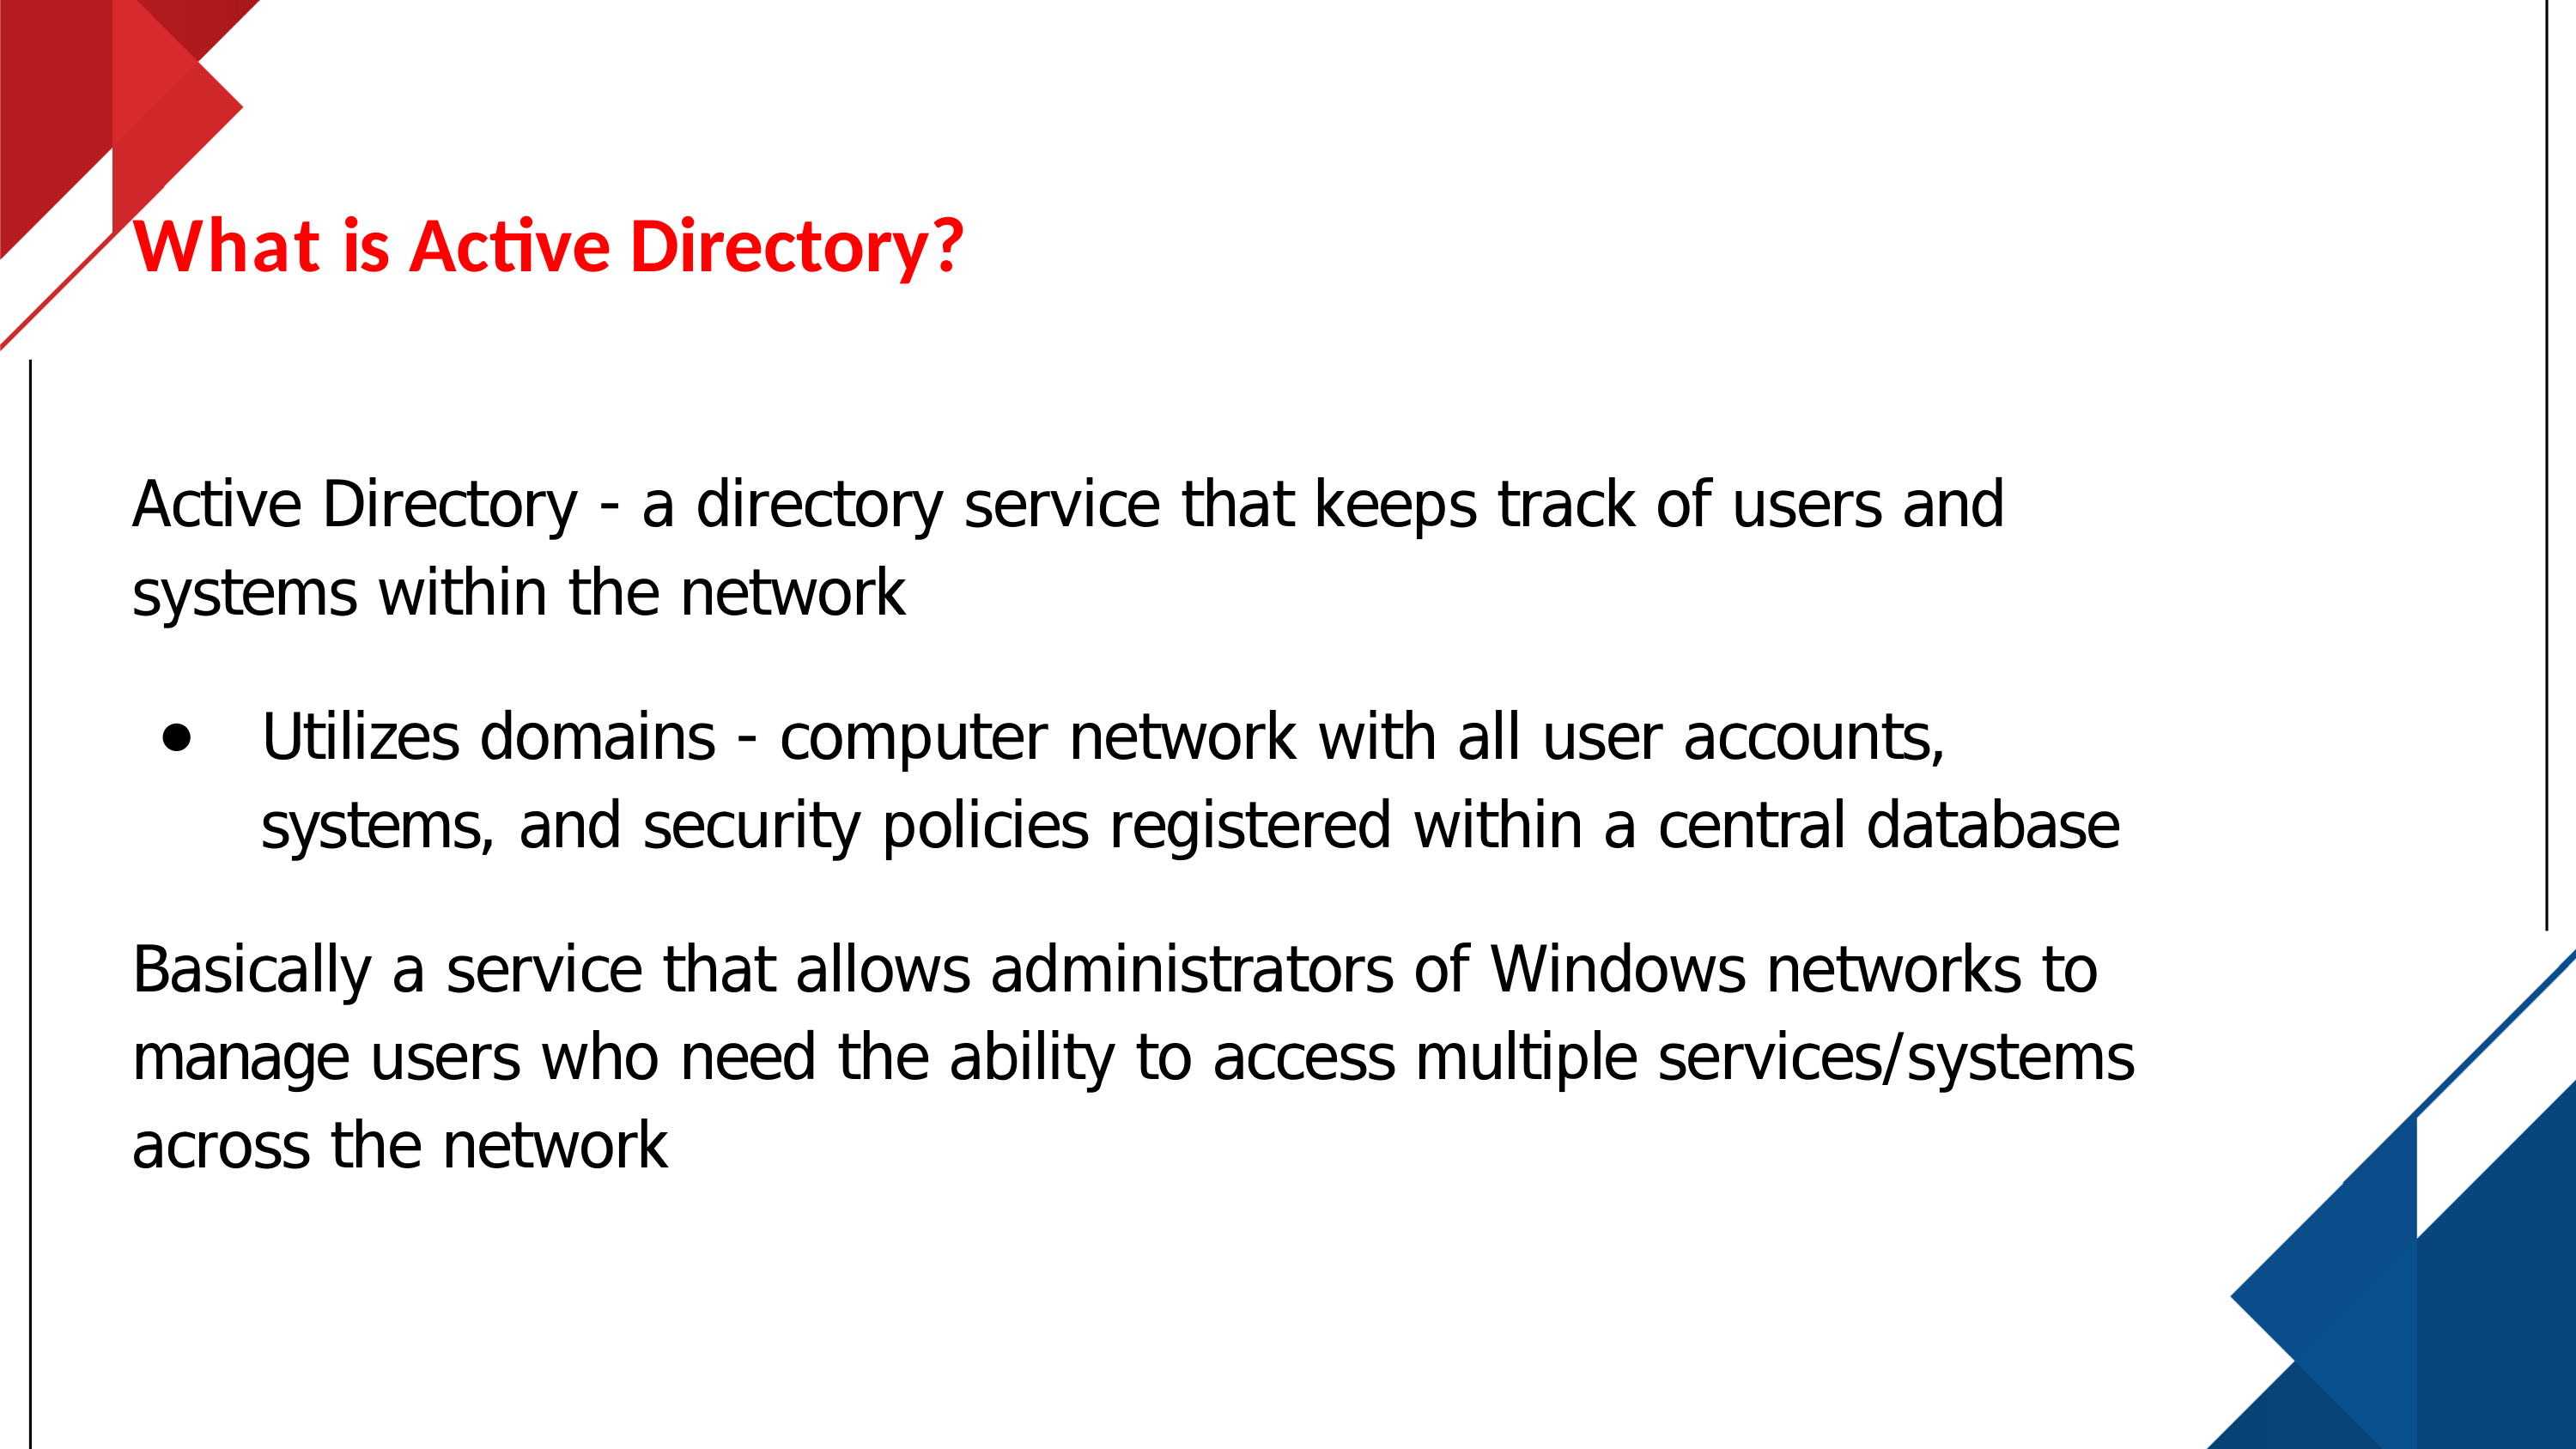

# What is Active Directory?
Active Directory - a directory service that keeps track of users and systems within the network
Utilizes domains - computer network with all user accounts, systems, and security policies registered within a central database
Basically a service that allows administrators of Windows networks to manage users who need the ability to access multiple services/systems across the network